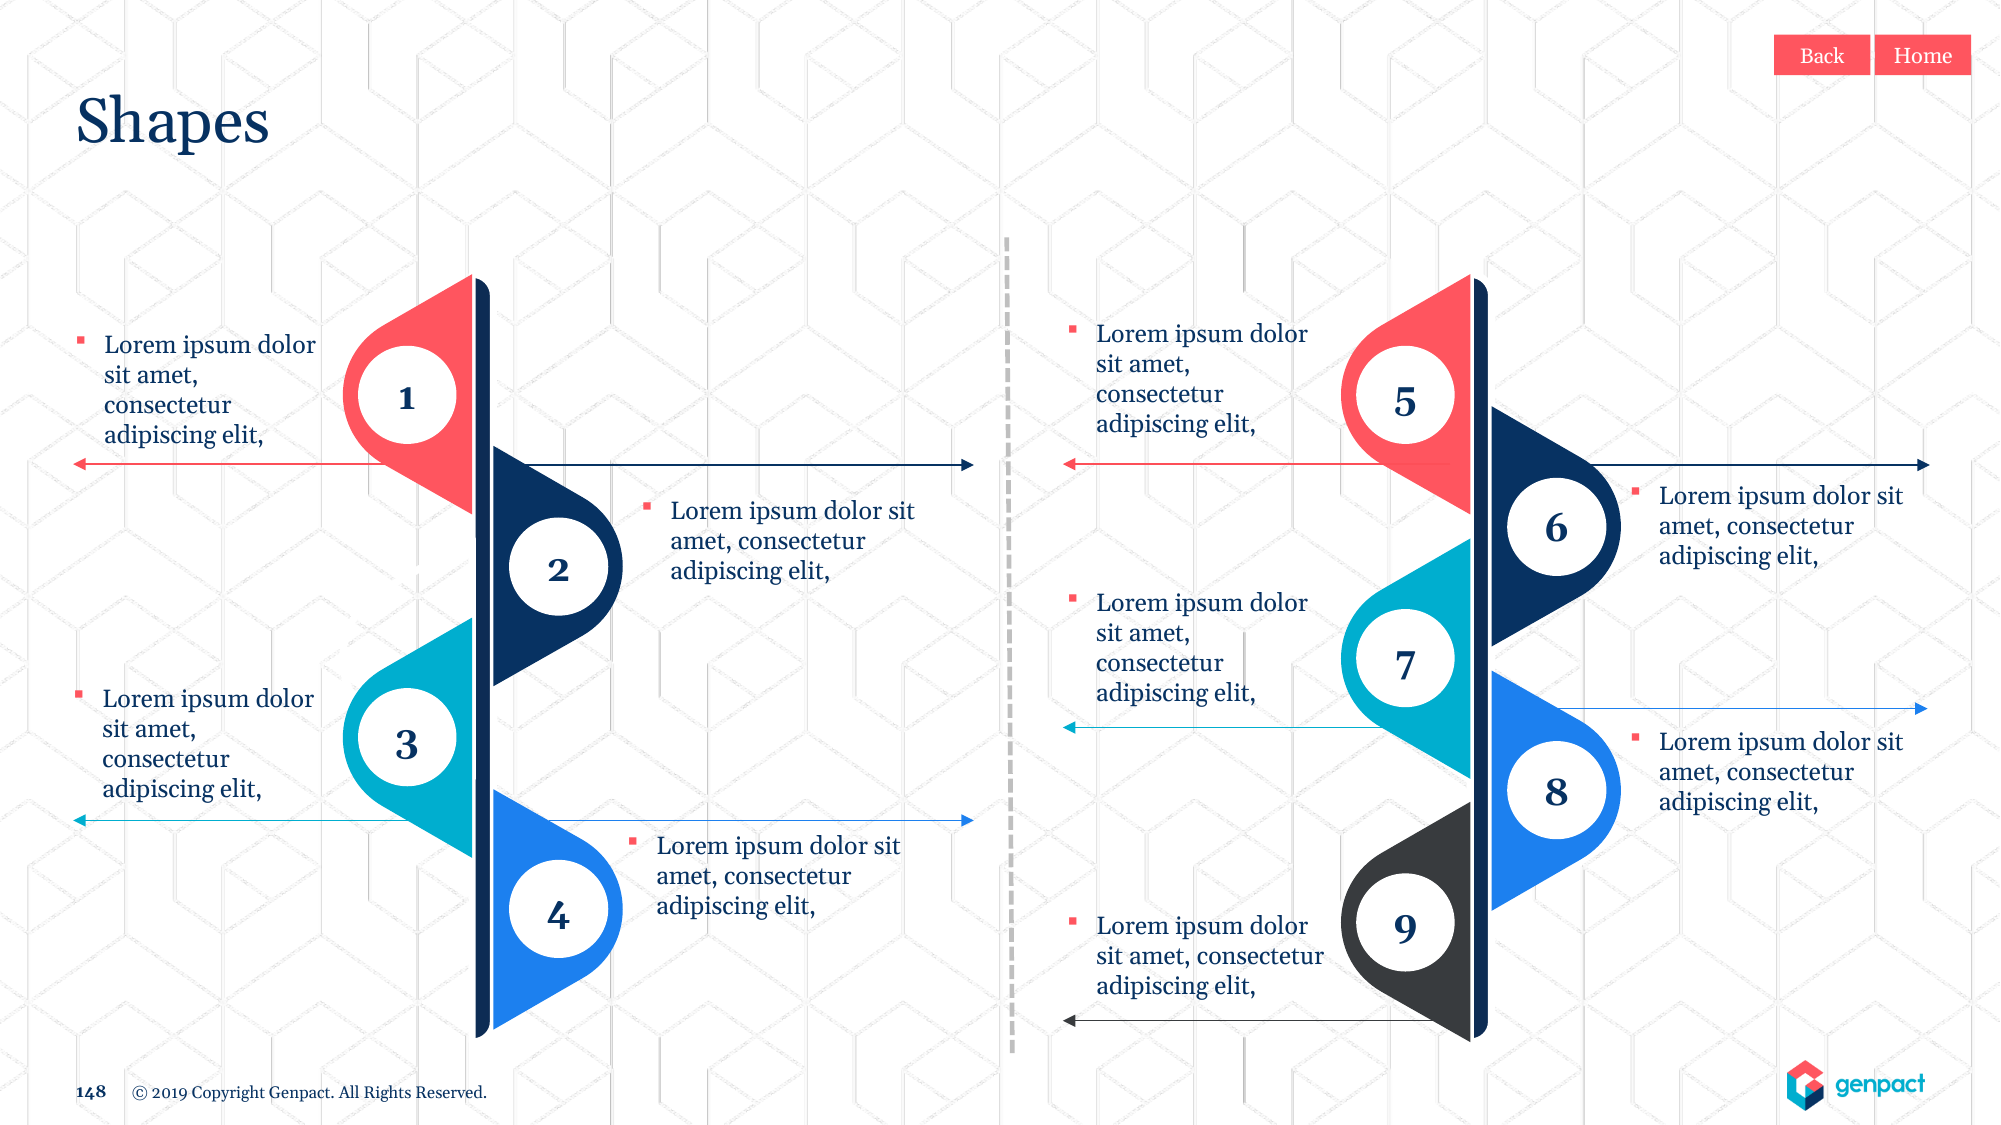

Back
Home
Shapes

Lorem ipsum dolor sit amet, consectetur adipiscing elit,
Lorem ipsum dolor sit amet, consectetur adipiscing elit,
1
5

Lorem ipsum dolor sit amet, consectetur adipiscing elit,
6
Lorem ipsum dolor sit amet, consectetur adipiscing elit,
2

Lorem ipsum dolor sit amet, consectetur adipiscing elit,
7

Lorem ipsum dolor sit amet, consectetur adipiscing elit,
3
Lorem ipsum dolor sit amet, consectetur adipiscing elit,
8

Lorem ipsum dolor sit amet, consectetur adipiscing elit,
4
9
Lorem ipsum dolor sit amet, consectetur adipiscing elit,